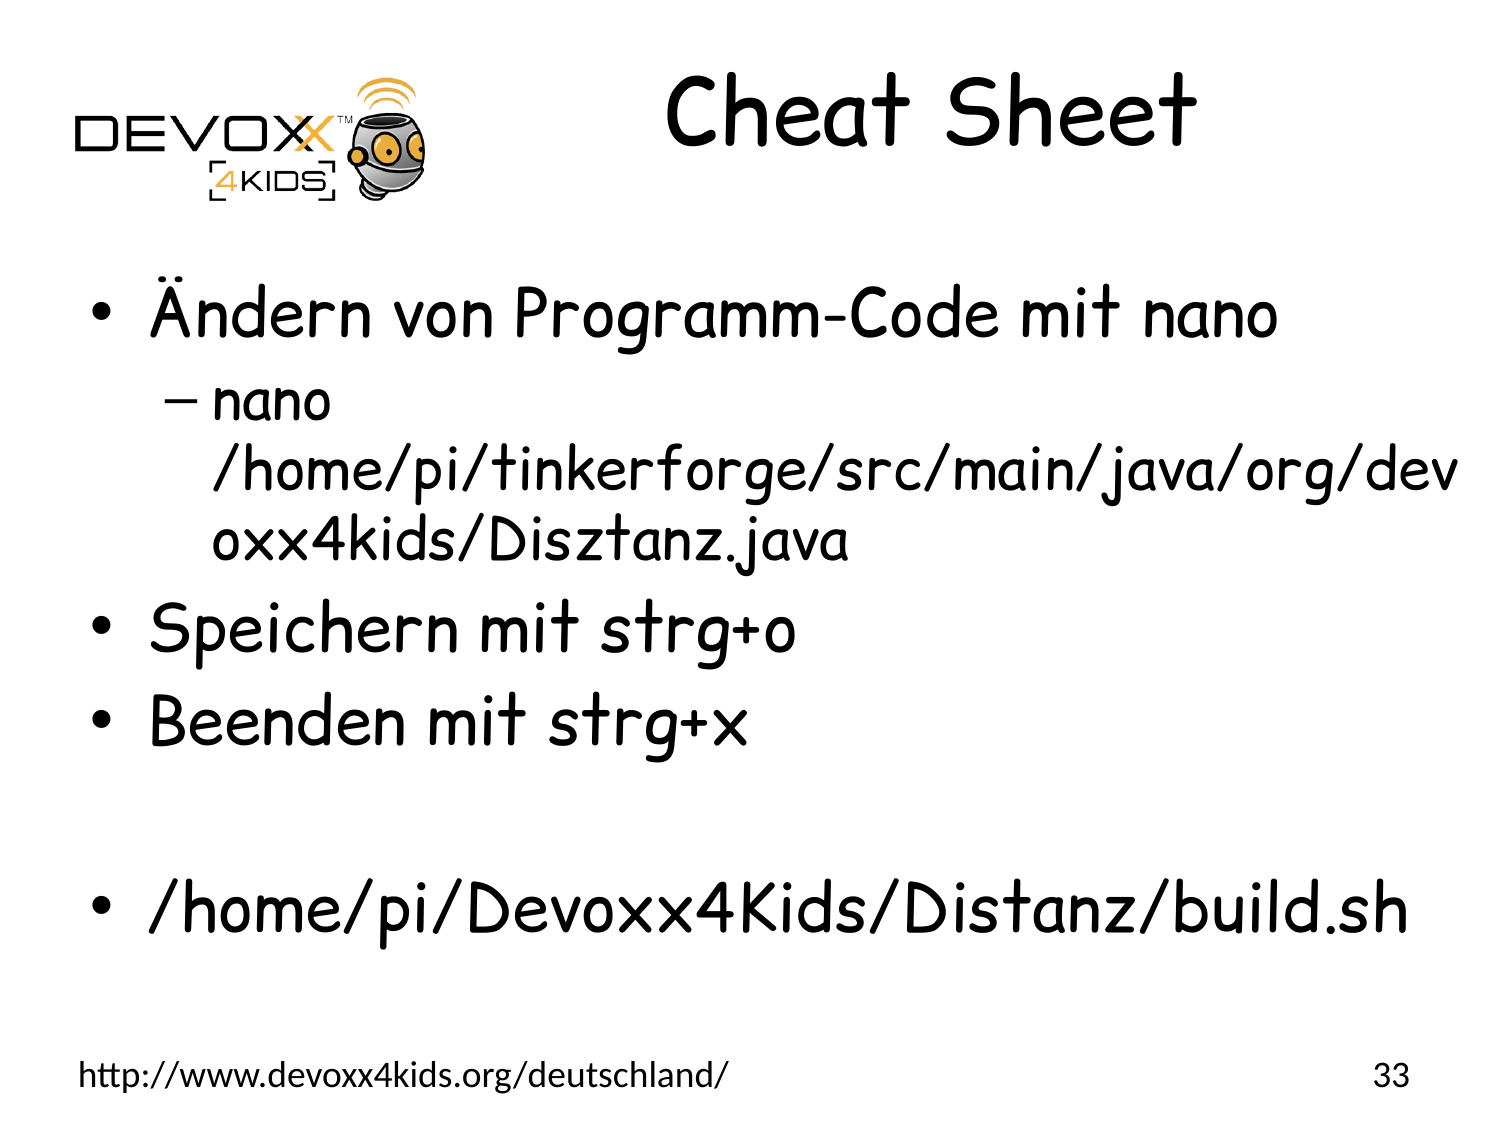

# Cheat Sheet
Ändern von Programm-Code mit nano
nano /home/pi/tinkerforge/src/main/java/org/devoxx4kids/Disztanz.java
Speichern mit strg+o
Beenden mit strg+x

/home/pi/Devoxx4Kids/Distanz/build.sh

33